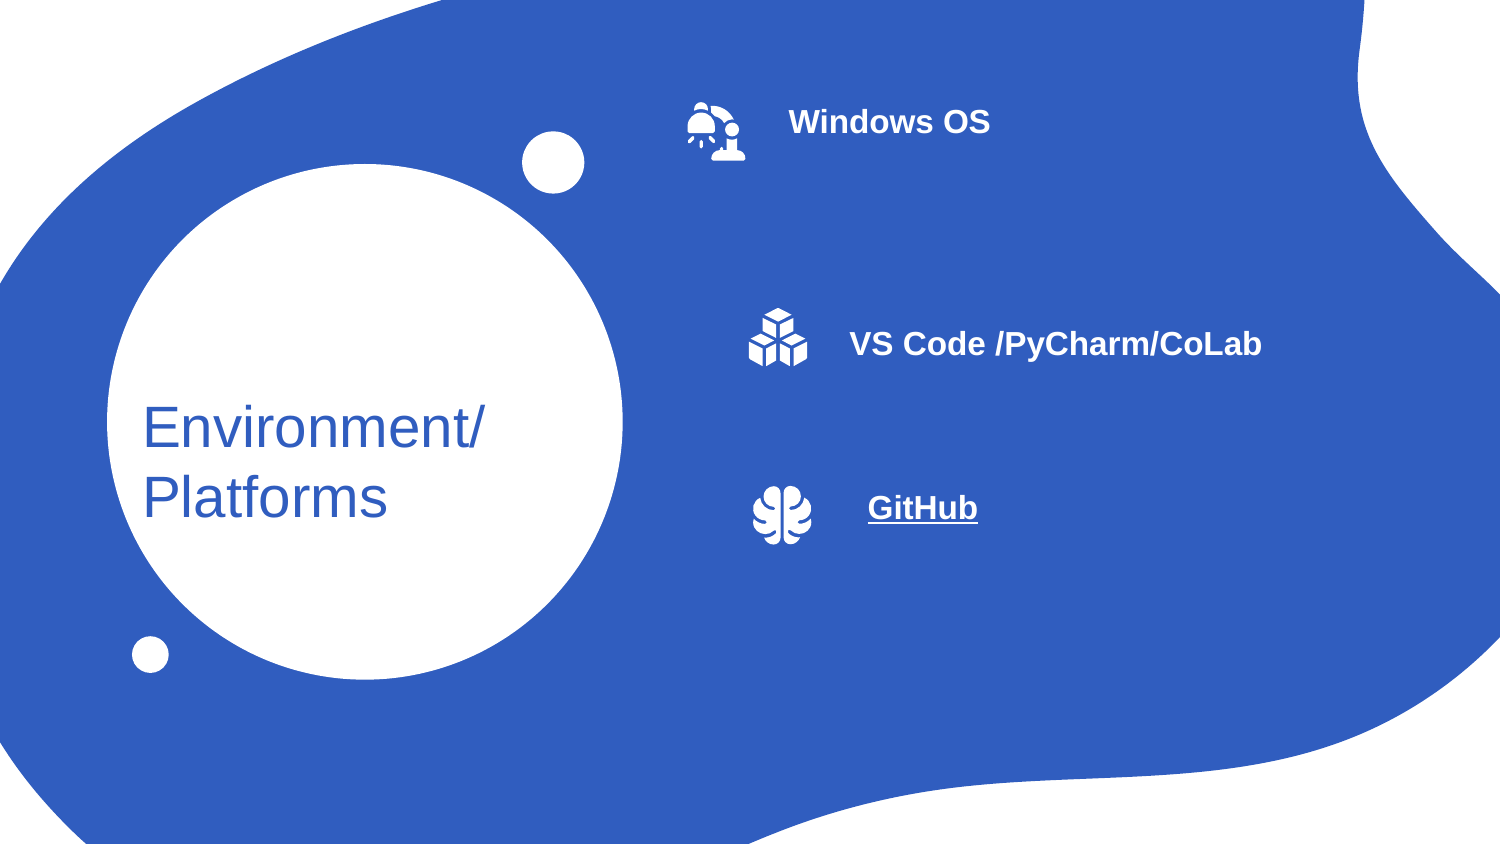

Windows OS

VS Code /PyCharm/CoLab

# Environment/Platforms
GitHub